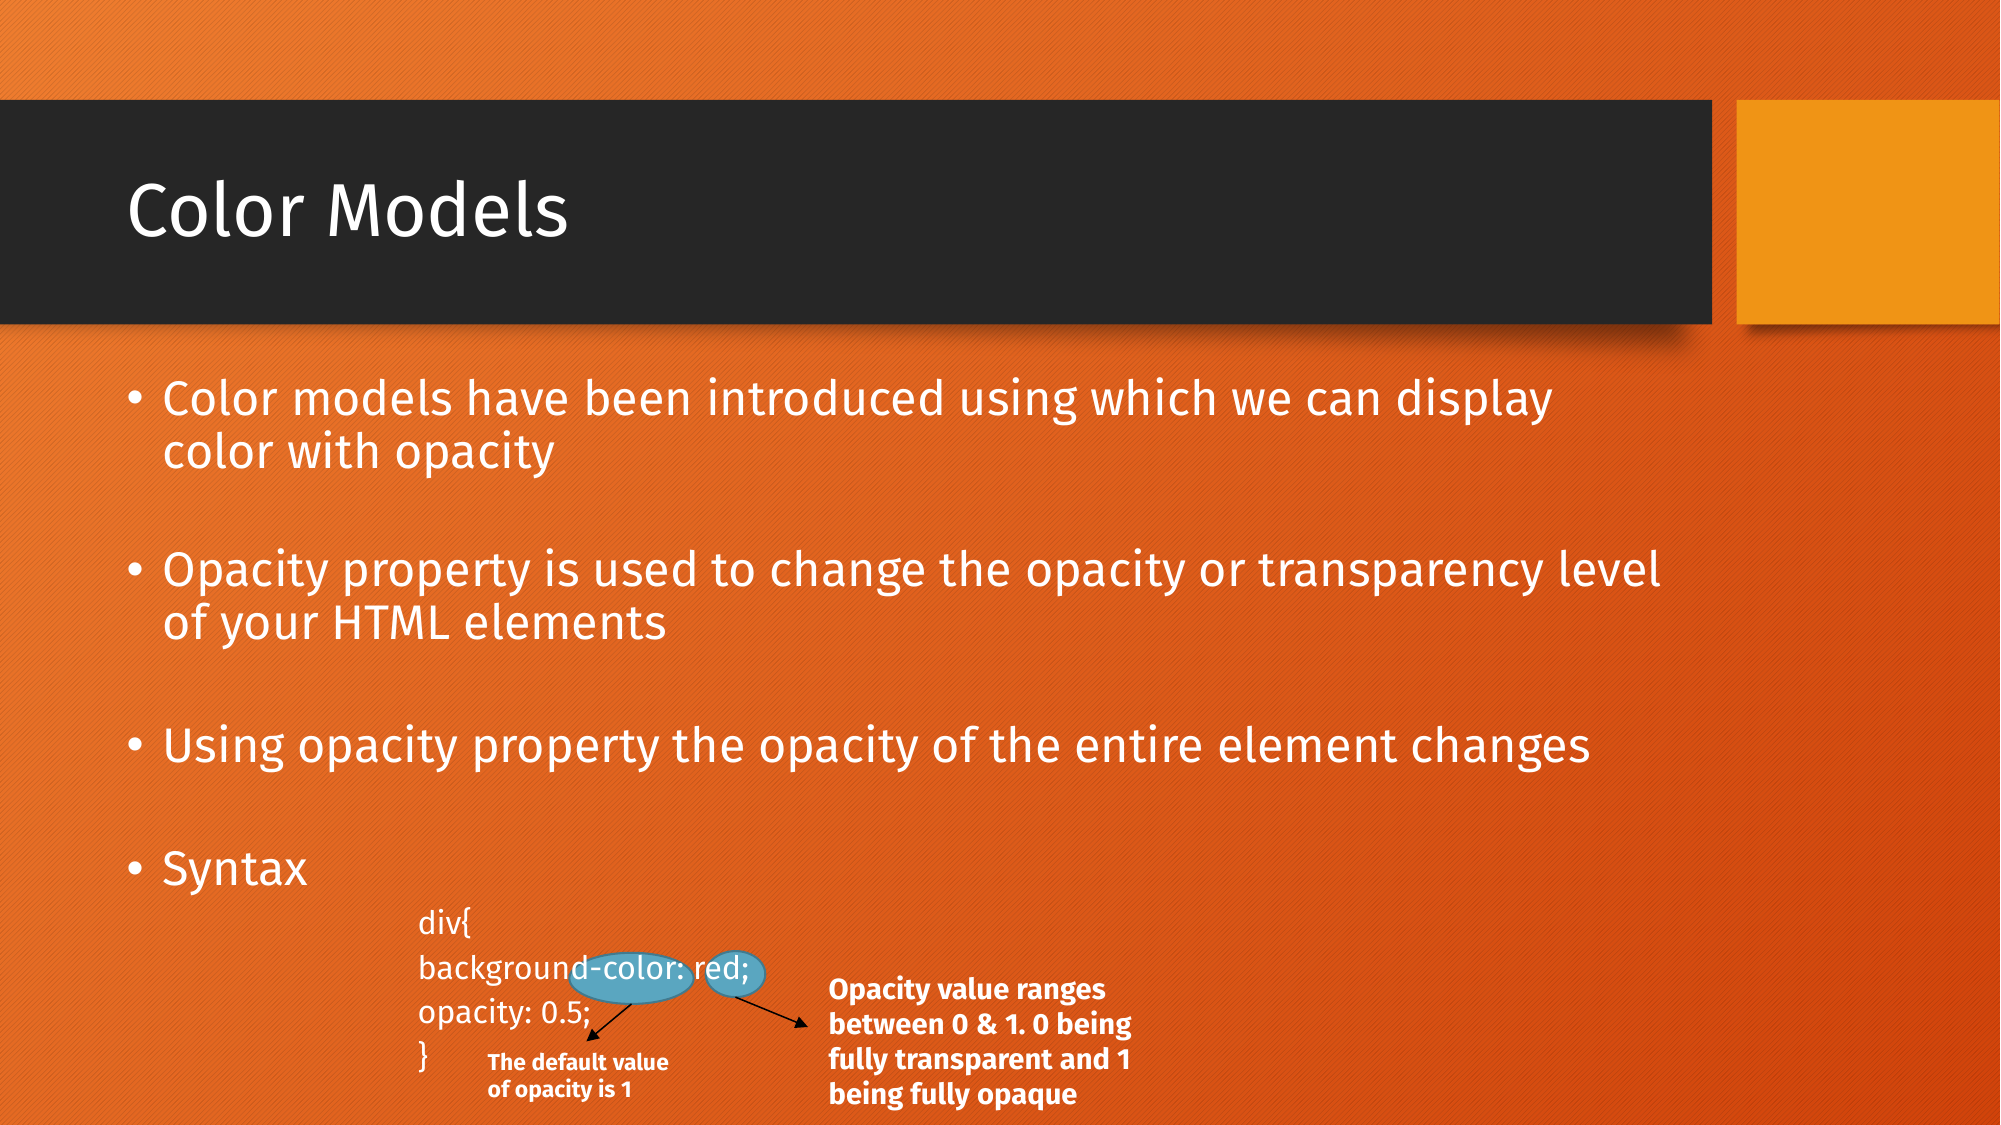

# Color Models
Color models have been introduced using which we can display color with opacity

Opacity property is used to change the opacity or transparency level of your HTML elements

Using opacity property the opacity of the entire element changes

Syntax
div{
	background-color: red;
	opacity: 0.5;
}

Opacity value ranges between 0 & 1. 0 being fully transparent and 1 being fully opaque
The default value of opacity is 1